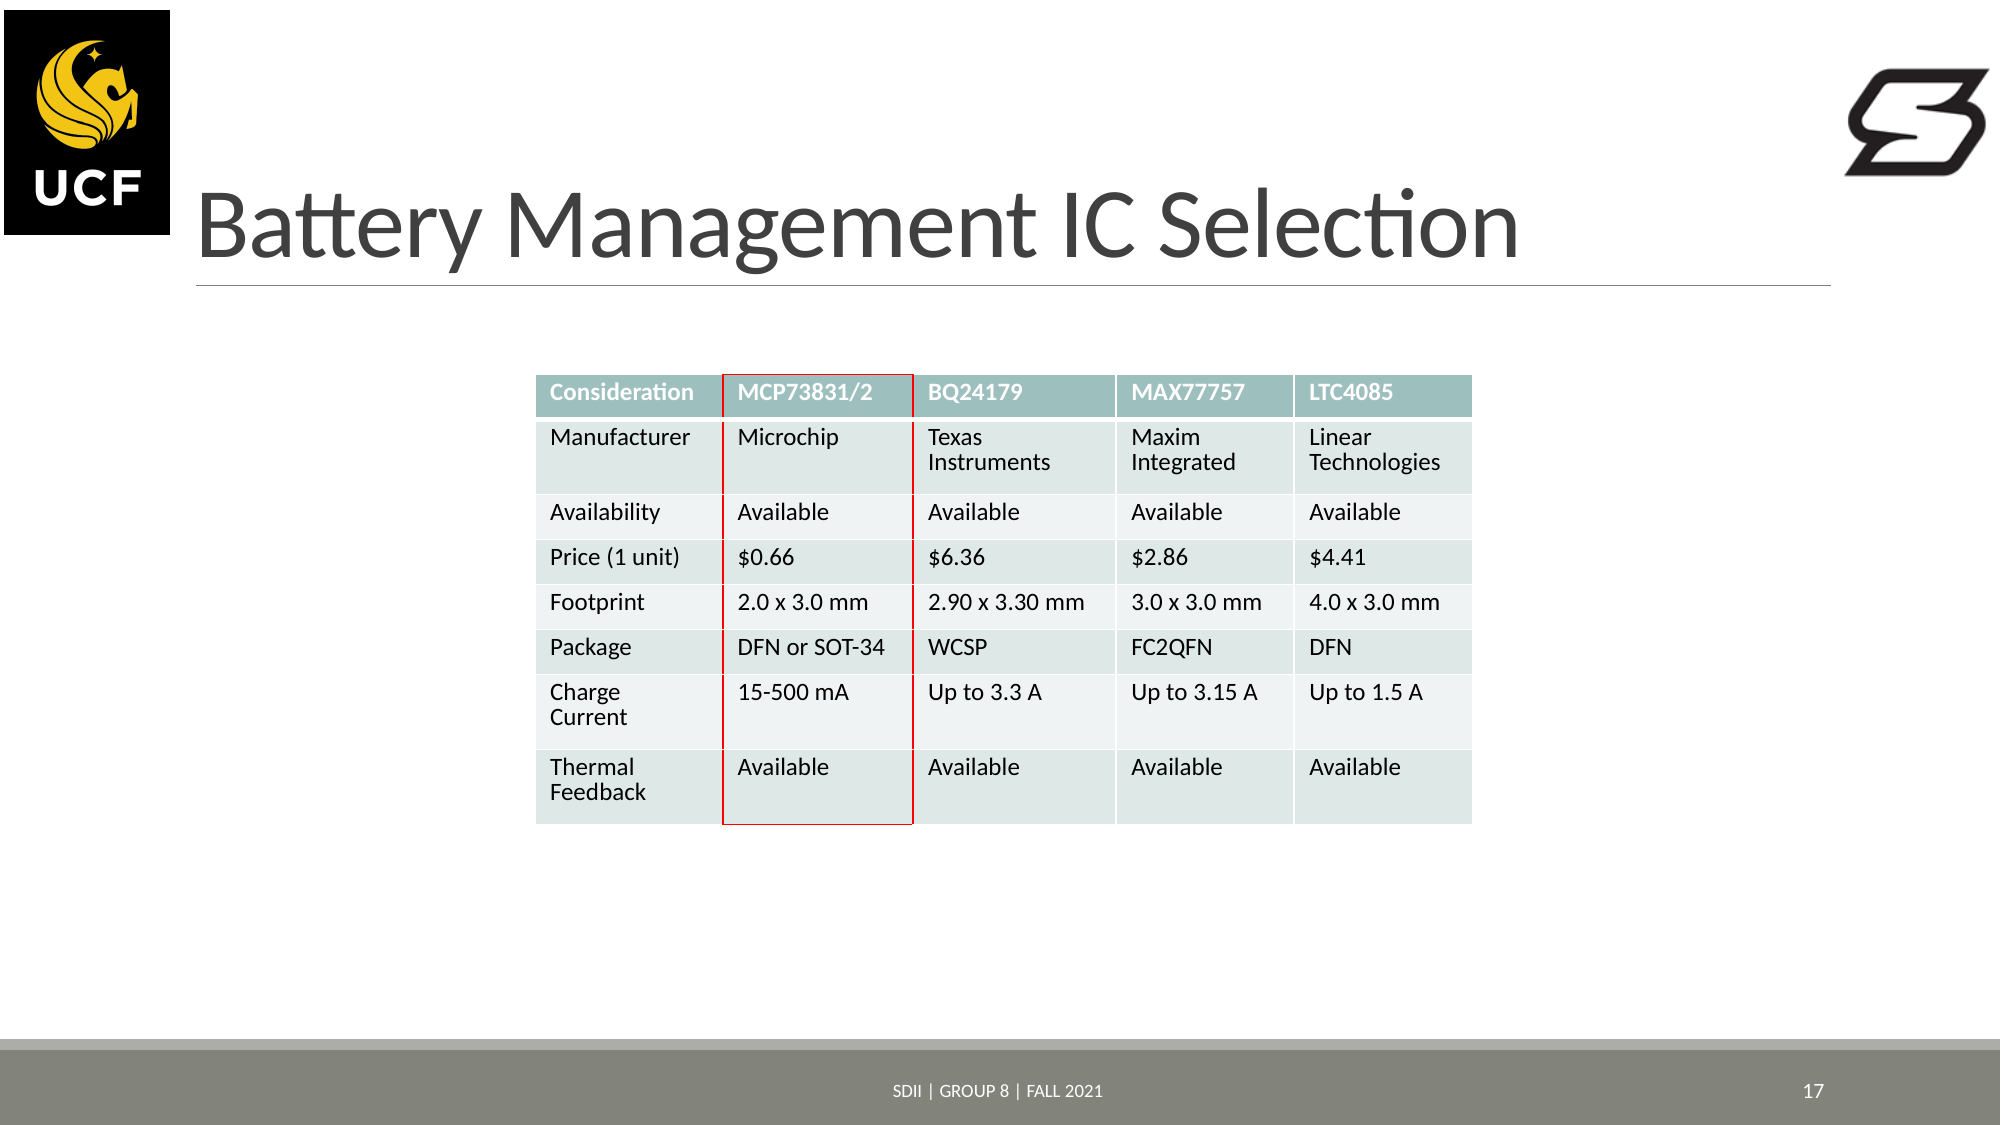

# Battery Management IC Selection

| Consideration | MCP73831/2 | BQ24179 | MAX77757 | LTC4085 |
| --- | --- | --- | --- | --- |
| Manufacturer | Microchip | Texas Instruments | Maxim Integrated | Linear Technologies |
| Availability | Available | Available | Available | Available |
| Price (1 unit) | $0.66 | $6.36 | $2.86 | $4.41 |
| Footprint | 2.0 x 3.0 mm | 2.90 x 3.30 mm | 3.0 x 3.0 mm | 4.0 x 3.0 mm |
| Package | DFN or SOT-34 | WCSP | FC2QFN | DFN |
| Charge Current | 15-500 mA | Up to 3.3 A | Up to 3.15 A | Up to 1.5 A |
| Thermal Feedback | Available | Available | Available | Available |
SDII | Group 8 | Fall 2021
17